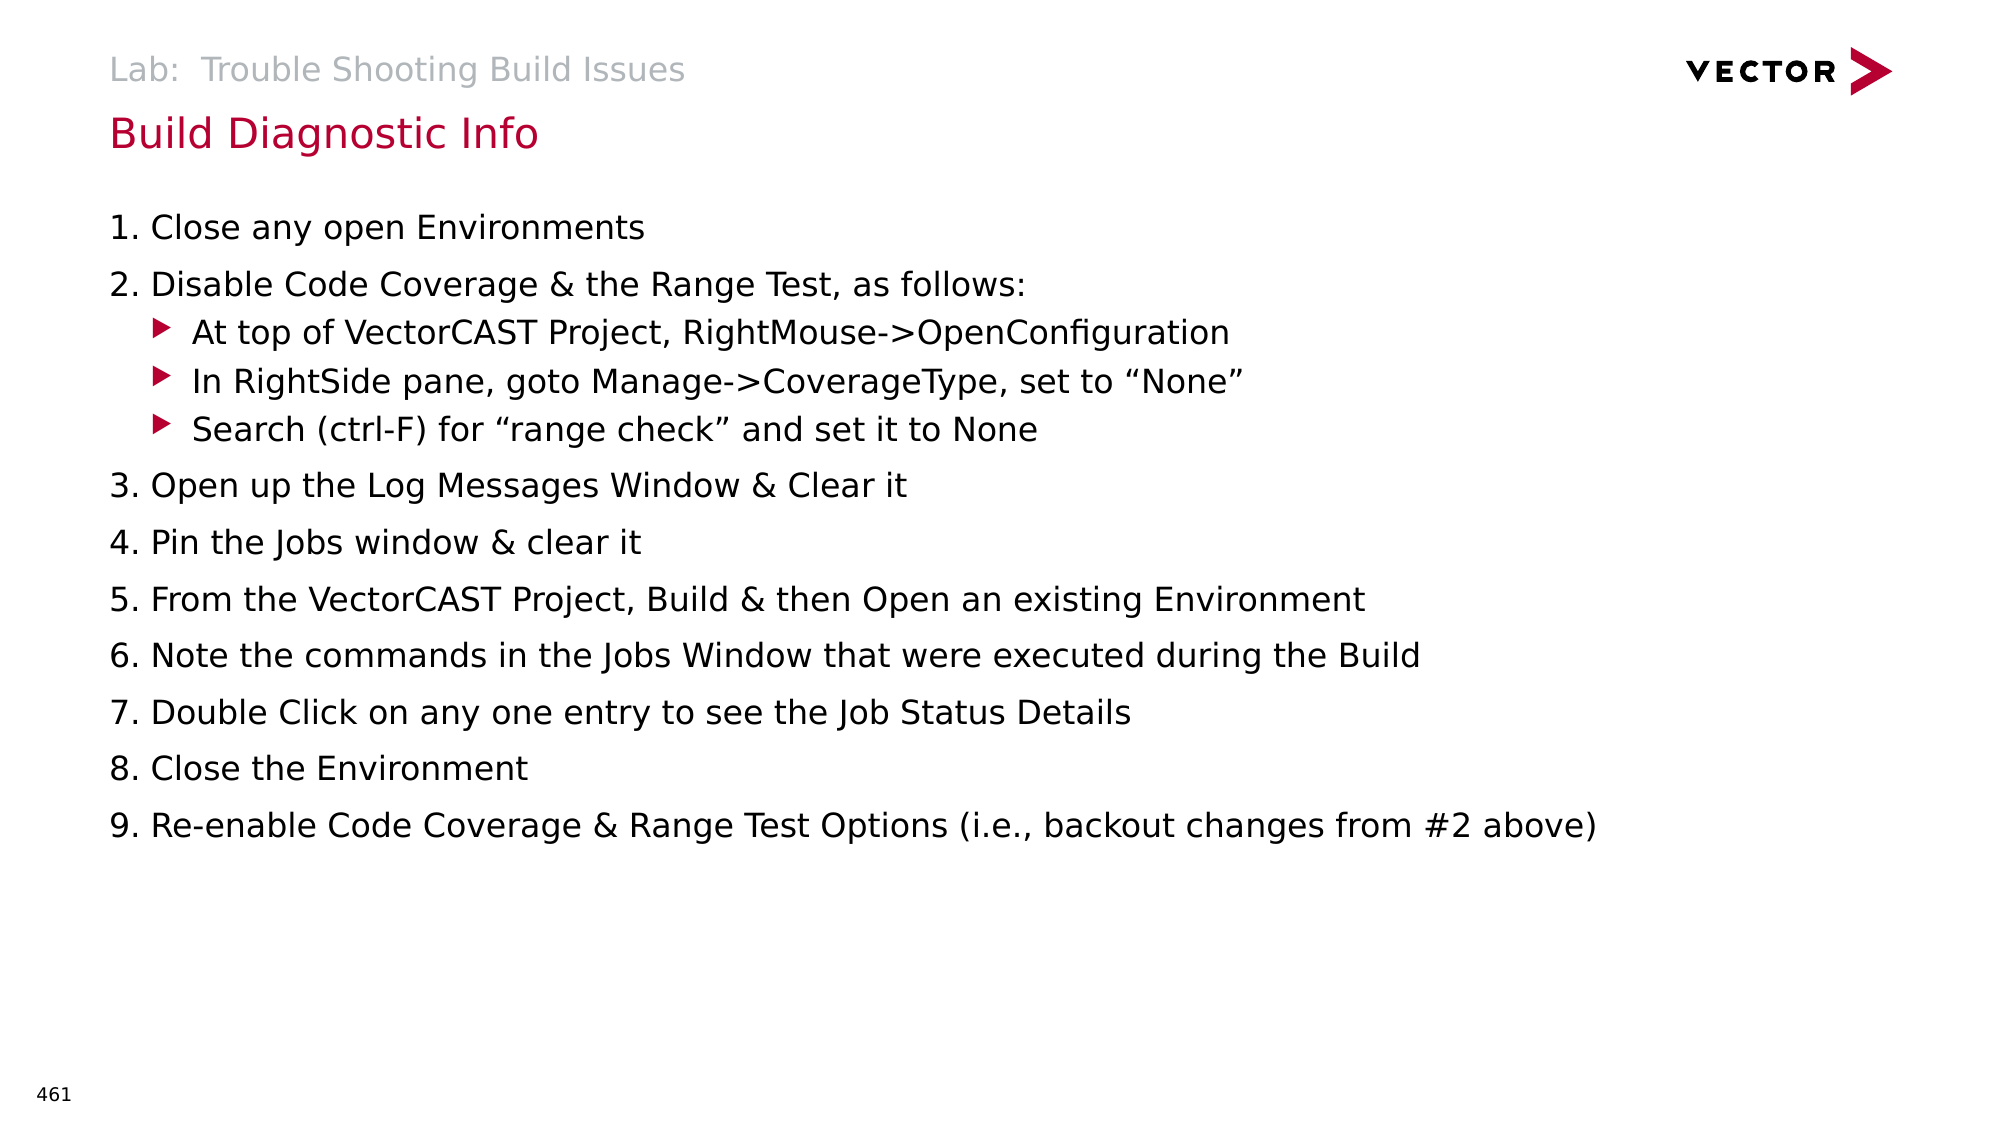

# Lab:  Trouble Shooting Build Issues
Build Diagnostic Info
Close any open Environments
Disable Code Coverage & the Range Test, as follows:
At top of VectorCAST Project, RightMouse->OpenConfiguration
In RightSide pane, goto Manage->CoverageType, set to “None”
Search (ctrl-F) for “range check” and set it to None
Open up the Log Messages Window & Clear it
Pin the Jobs window & clear it
From the VectorCAST Project, Build & then Open an existing Environment
Note the commands in the Jobs Window that were executed during the Build
Double Click on any one entry to see the Job Status Details
Close the Environment
Re-enable Code Coverage & Range Test Options (i.e., backout changes from #2 above)